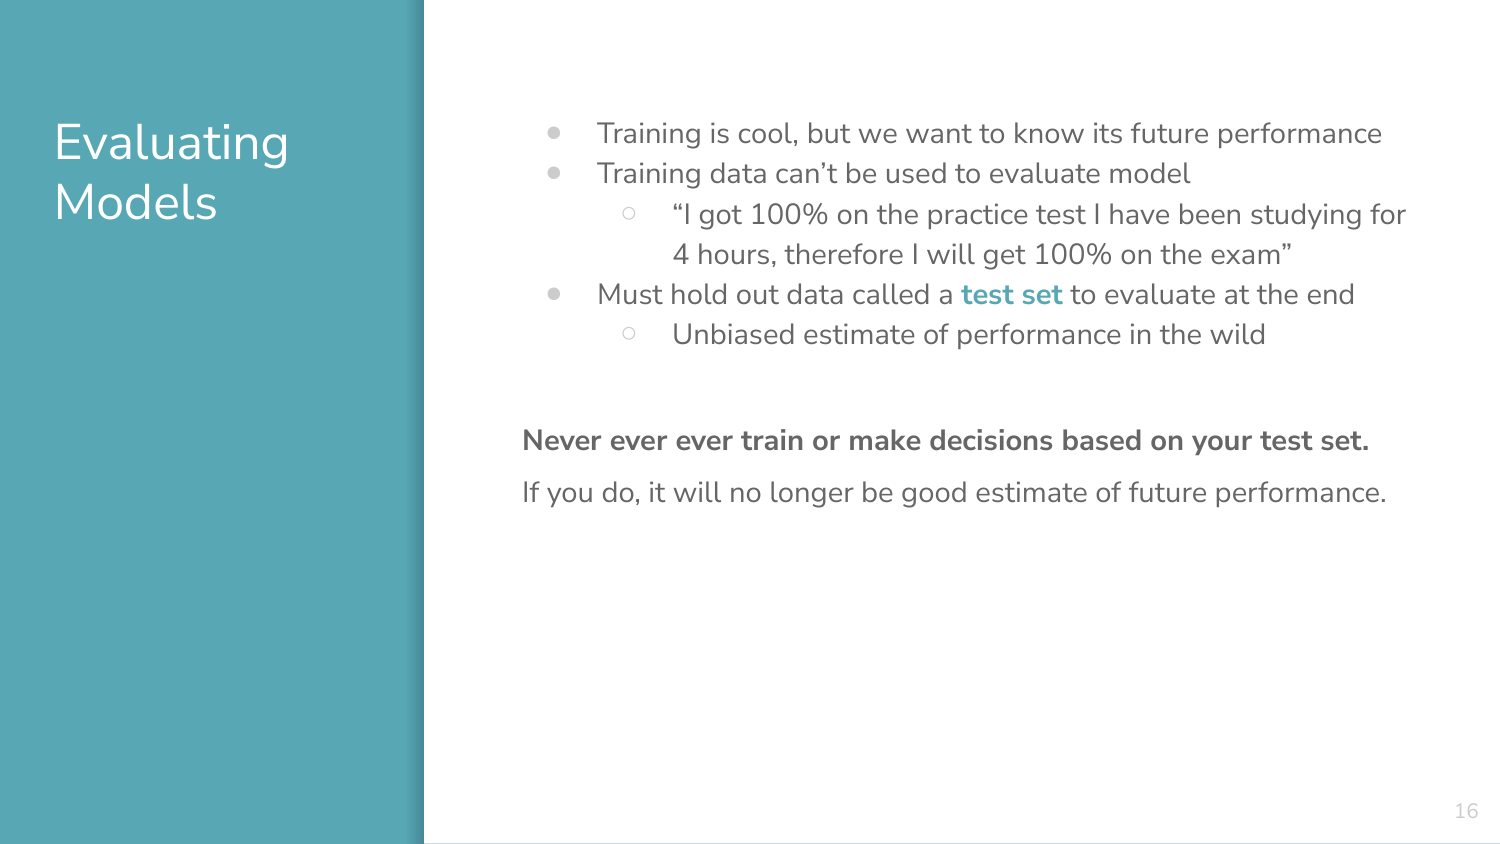

# Evaluating Models
Training is cool, but we want to know its future performance
Training data can’t be used to evaluate model
“I got 100% on the practice test I have been studying for 4 hours, therefore I will get 100% on the exam”
Must hold out data called a test set to evaluate at the end
Unbiased estimate of performance in the wild

Never ever ever train or make decisions based on your test set.
If you do, it will no longer be good estimate of future performance.
16